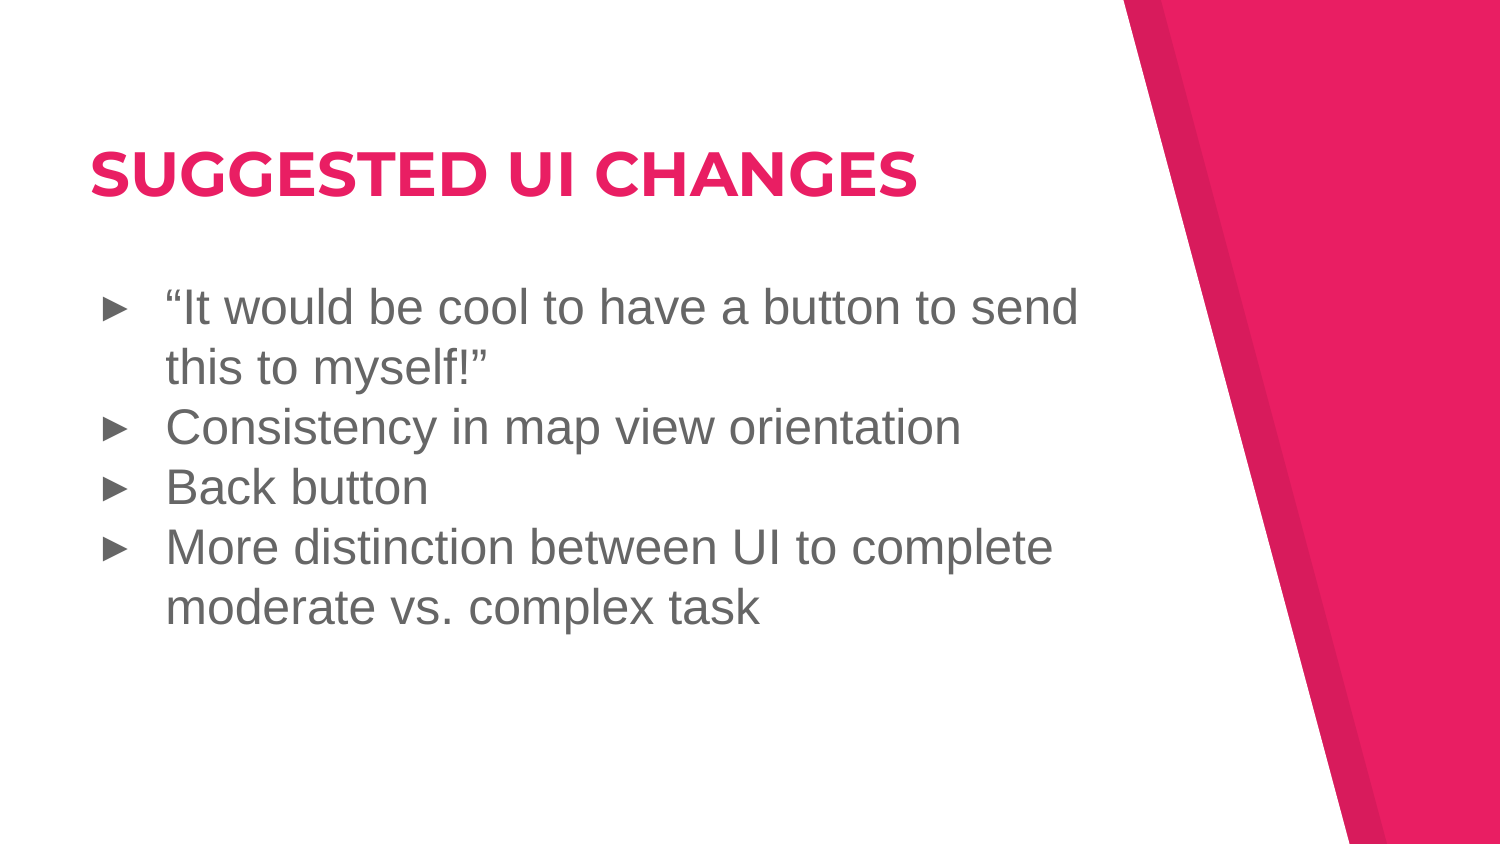

# SUGGESTED UI CHANGES
“It would be cool to have a button to send this to myself!”
Consistency in map view orientation
Back button
More distinction between UI to complete moderate vs. complex task